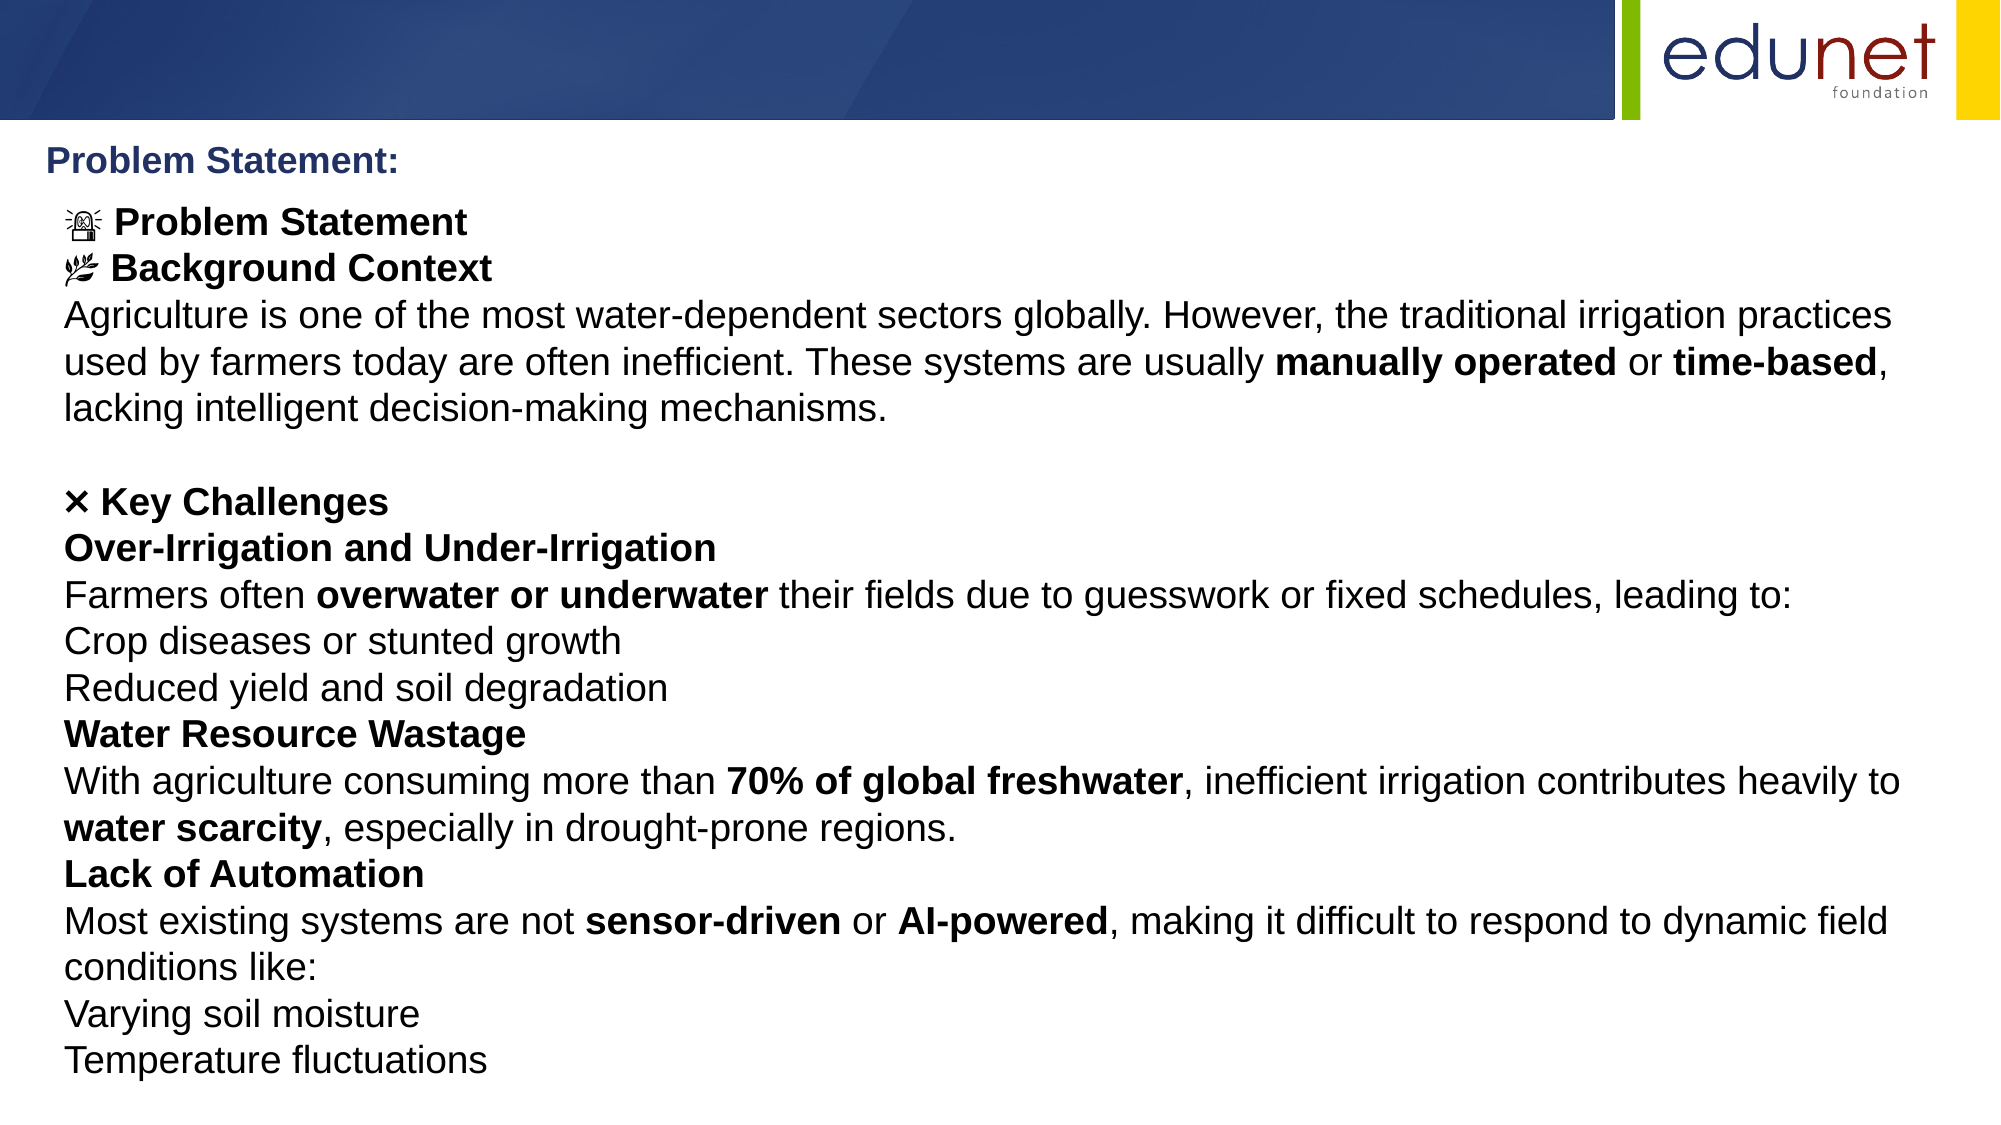

Problem Statement:
🚨 Problem Statement
🌿 Background Context
Agriculture is one of the most water-dependent sectors globally. However, the traditional irrigation practices used by farmers today are often inefficient. These systems are usually manually operated or time-based, lacking intelligent decision-making mechanisms.

❌ Key Challenges
Over-Irrigation and Under-Irrigation
Farmers often overwater or underwater their fields due to guesswork or fixed schedules, leading to:
Crop diseases or stunted growth
Reduced yield and soil degradation
Water Resource Wastage
With agriculture consuming more than 70% of global freshwater, inefficient irrigation contributes heavily to water scarcity, especially in drought-prone regions.
Lack of Automation
Most existing systems are not sensor-driven or AI-powered, making it difficult to respond to dynamic field conditions like:
Varying soil moisture
Temperature fluctuations